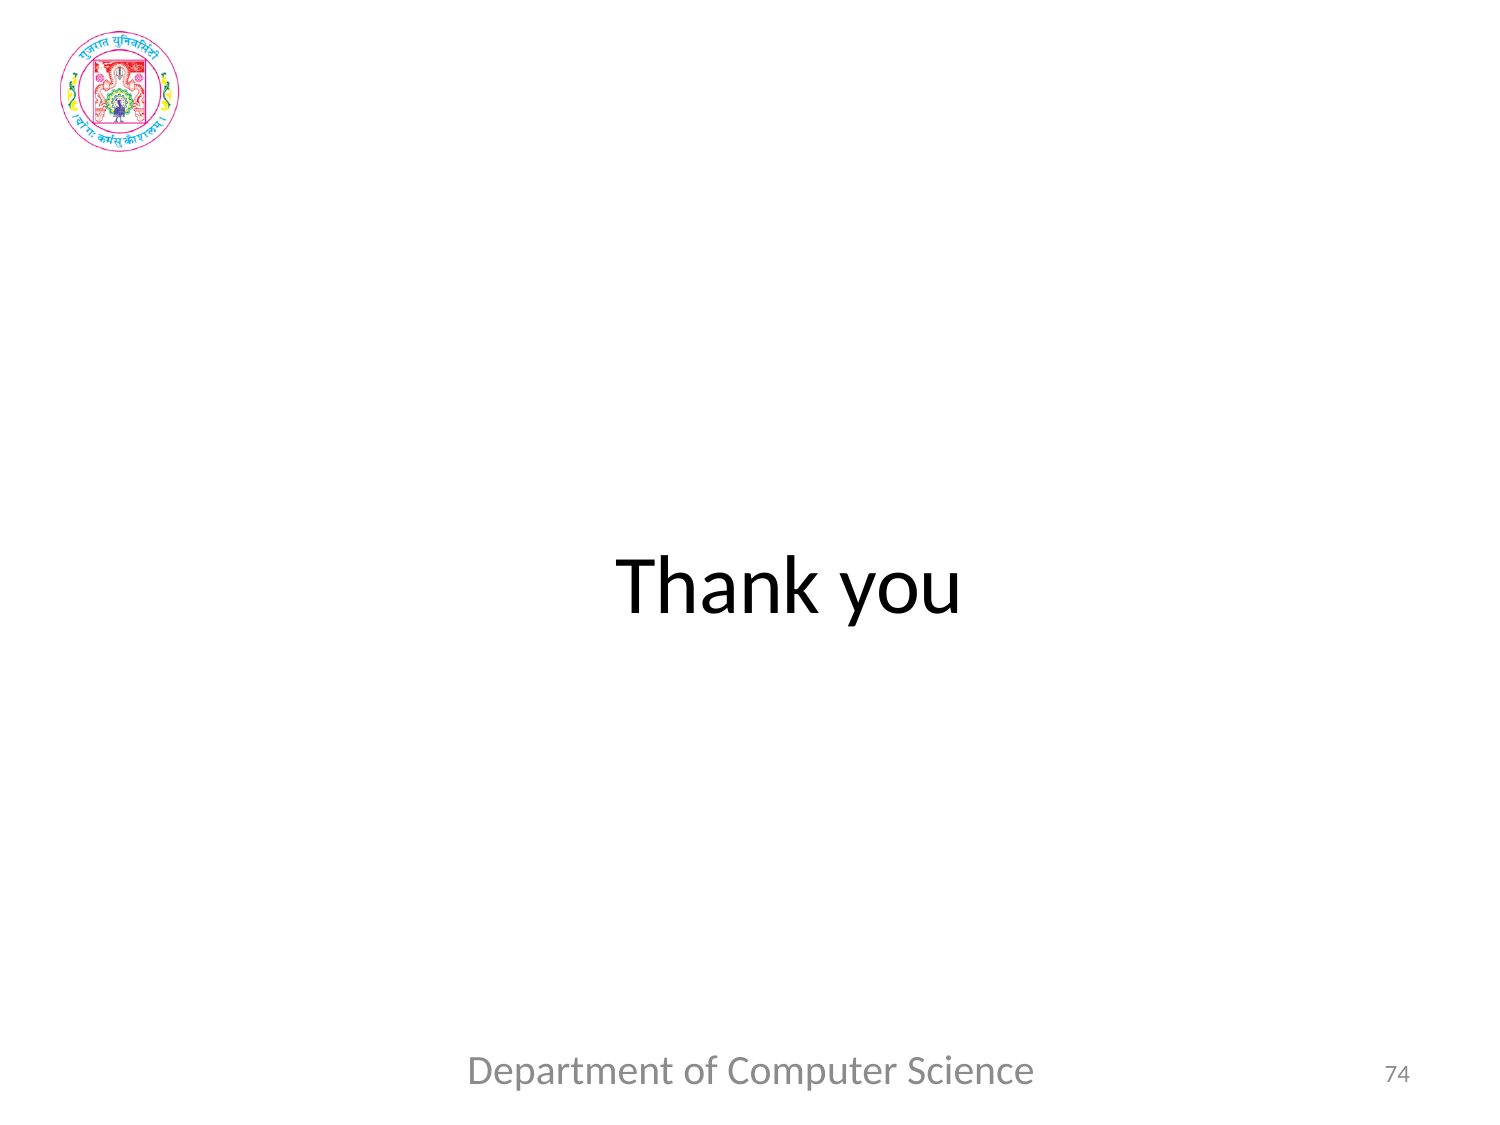

Thank you

Department of Computer Science
74